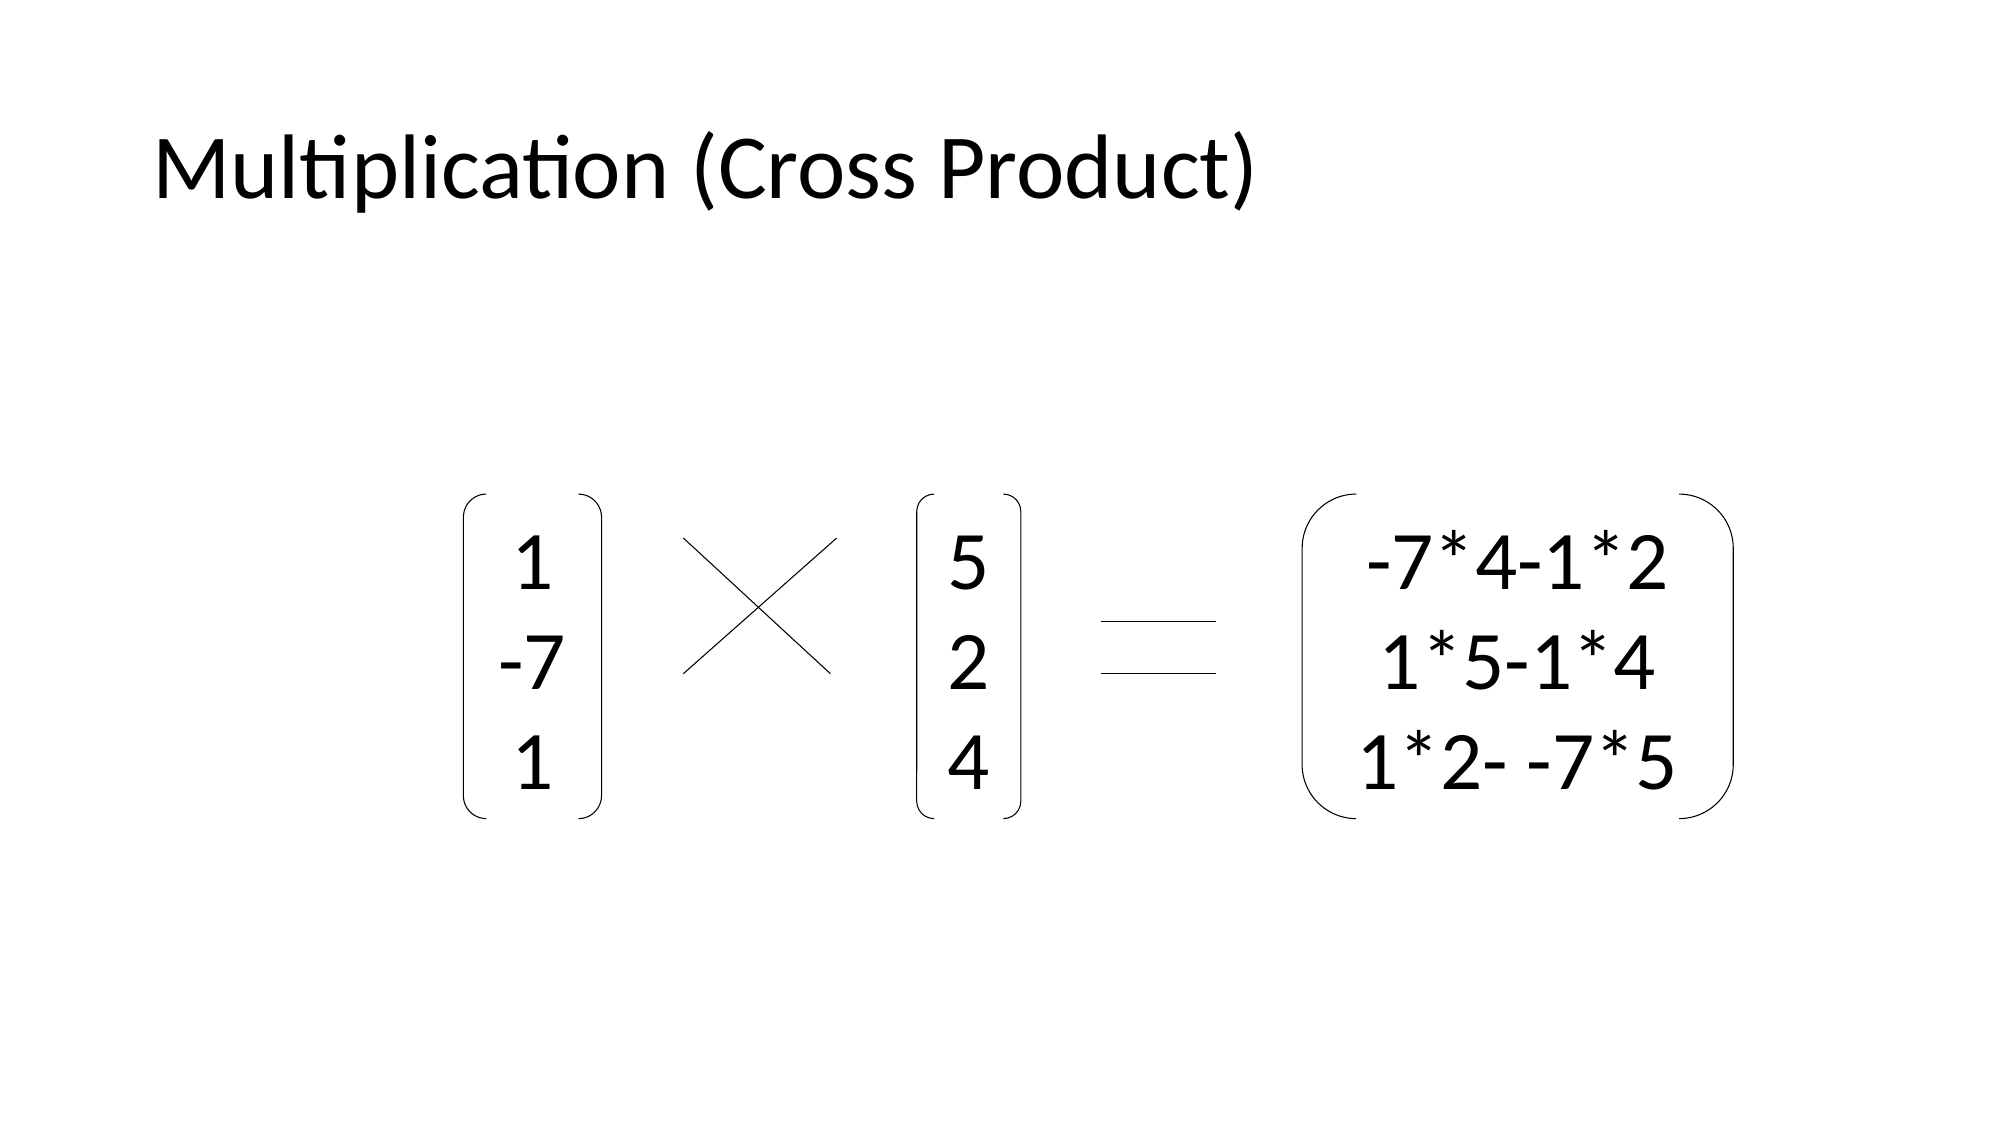

# Multiplication (Cross Product)

1
-7
1
5
2
4
-7*4-1*2
1*5-1*4
1*2- -7*5